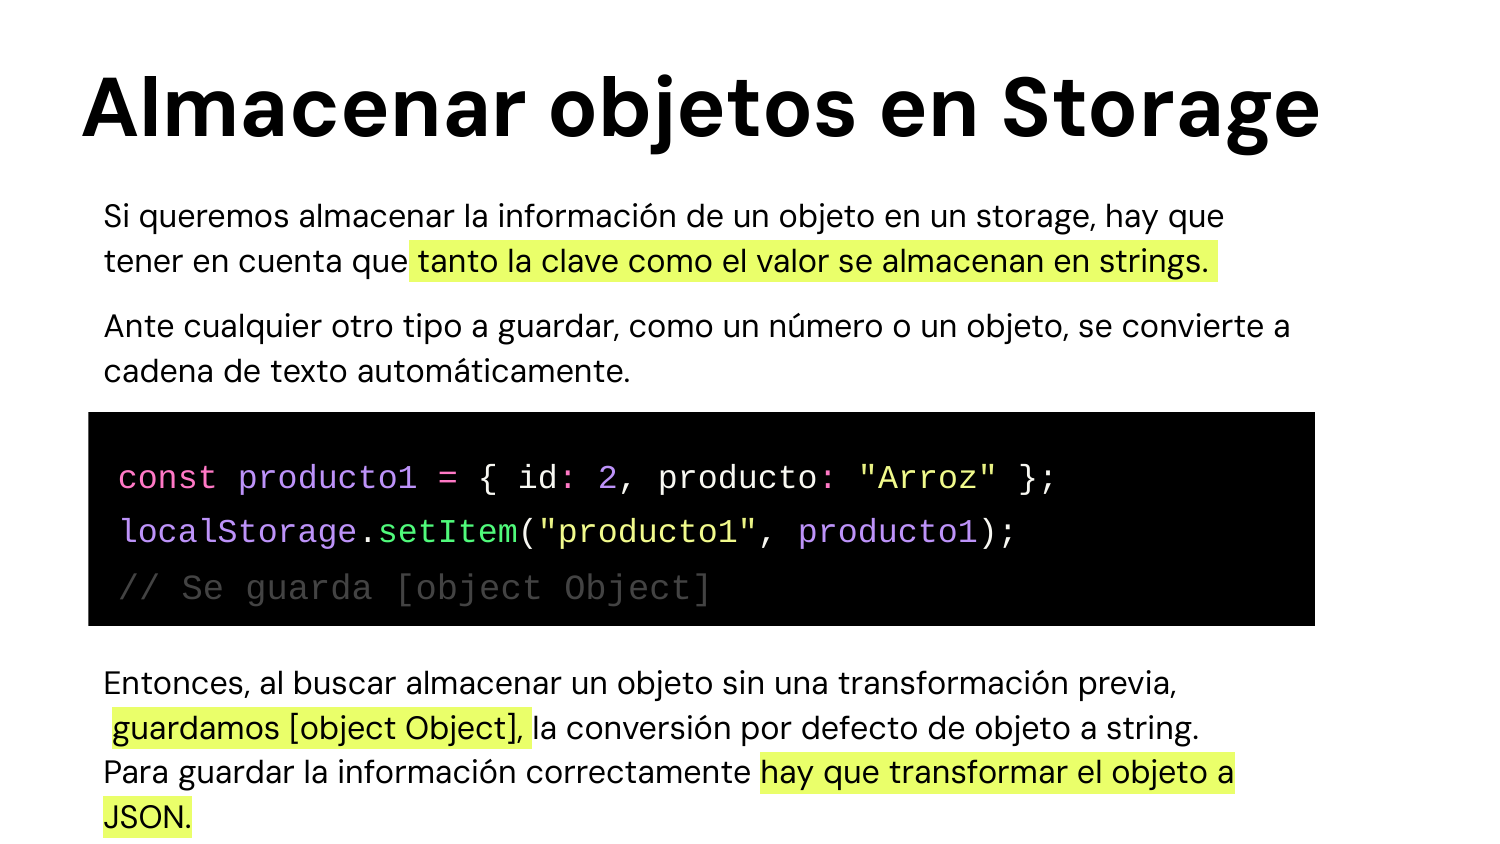

Almacenar objetos en Storage
Si queremos almacenar la información de un objeto en un storage, hay que tener en cuenta que tanto la clave como el valor se almacenan en strings.
Ante cualquier otro tipo a guardar, como un número o un objeto, se convierte a cadena de texto automáticamente.
const producto1 = { id: 2, producto: "Arroz" };
localStorage.setItem("producto1", producto1);
// Se guarda [object Object]

Entonces, al buscar almacenar un objeto sin una transformación previa,
 guardamos [object Object], la conversión por defecto de objeto a string.
Para guardar la información correctamente hay que transformar el objeto a JSON.